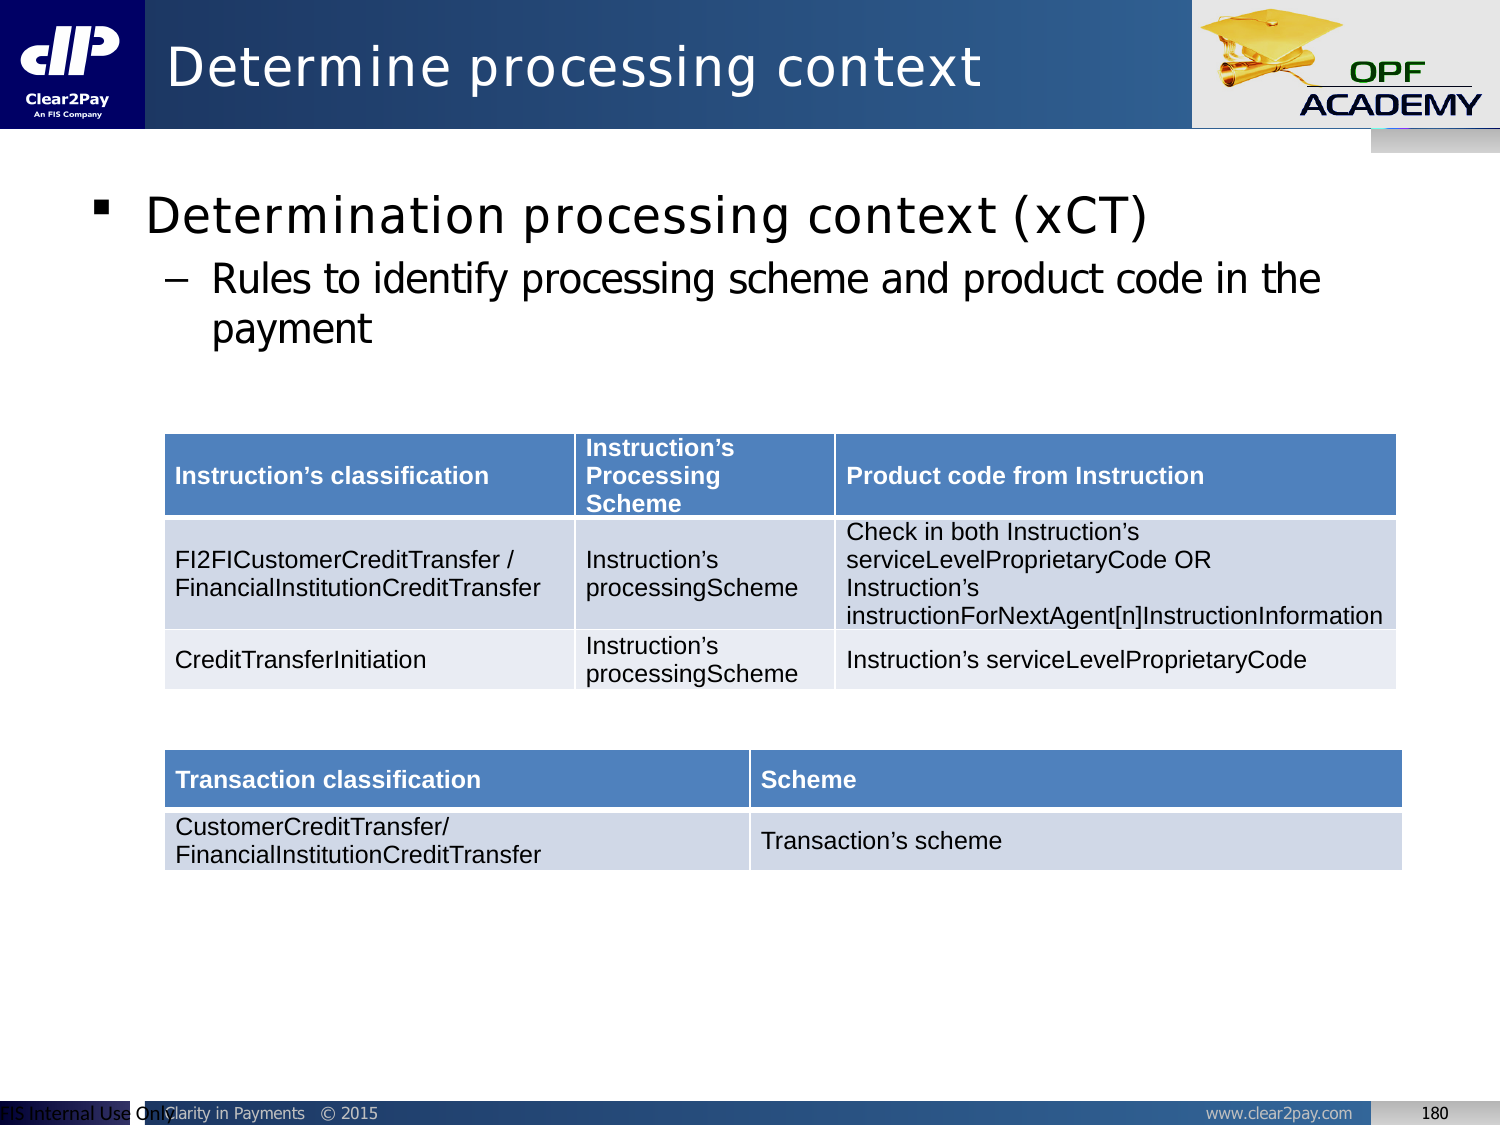

# Determine processing context
Determination processing context (xCT)
Rules to identify processing scheme and product code in the payment
| Instruction’s classification | Instruction’s Processing Scheme | Product code from Instruction |
| --- | --- | --- |
| FI2FICustomerCreditTransfer / FinancialInstitutionCreditTransfer | Instruction’s processingScheme | Check in both Instruction’s serviceLevelProprietaryCode OR Instruction’s instructionForNextAgent[n]InstructionInformation |
| CreditTransferInitiation | Instruction’s processingScheme | Instruction’s serviceLevelProprietaryCode |
| Transaction classification | Scheme |
| --- | --- |
| CustomerCreditTransfer/ FinancialInstitutionCreditTransfer | Transaction’s scheme |